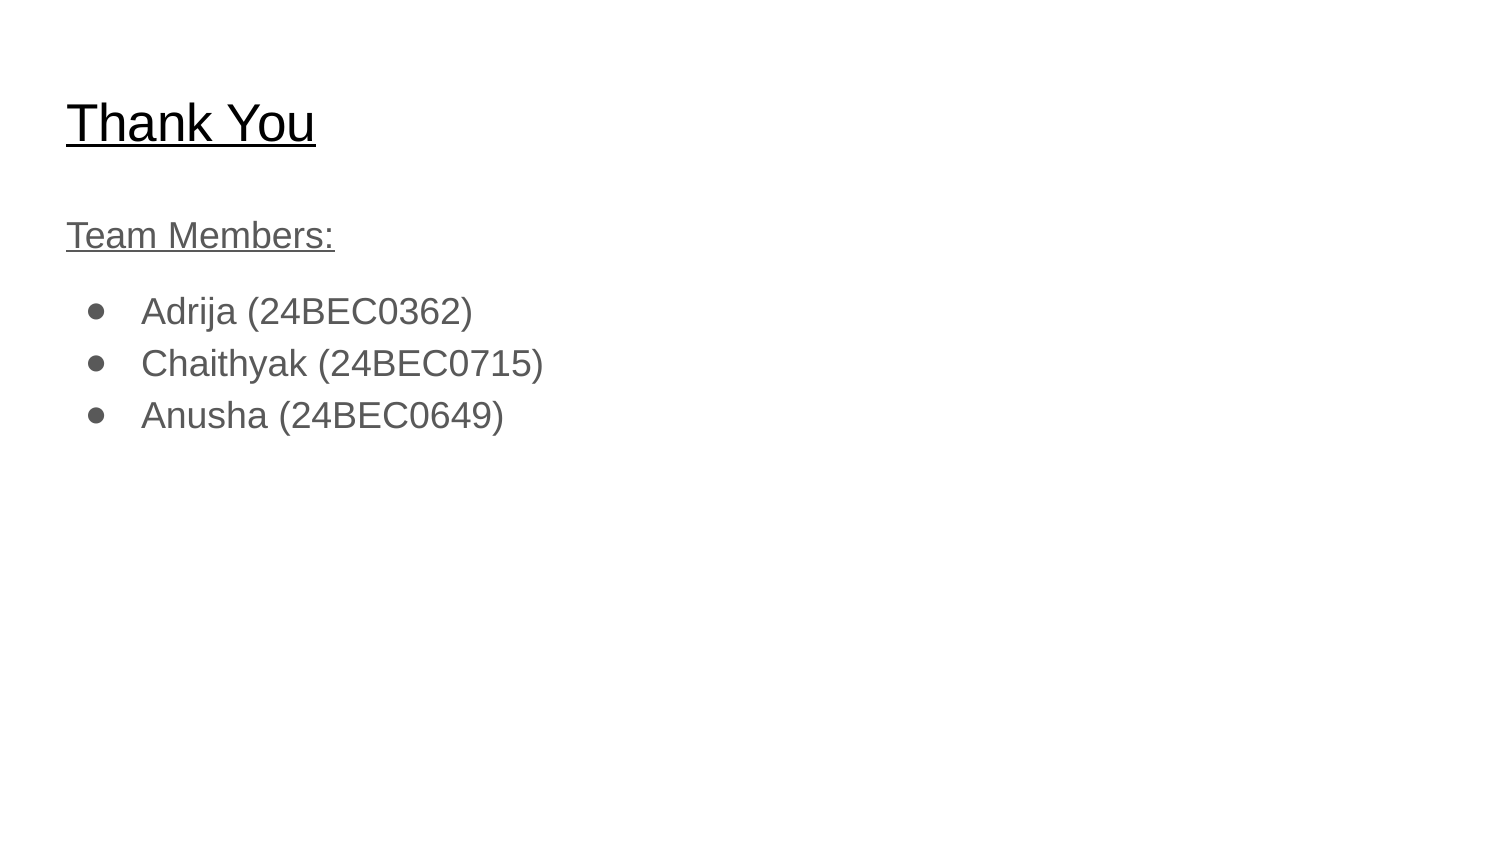

# Thank You
Team Members:
Adrija (24BEC0362)
Chaithyak (24BEC0715)
Anusha (24BEC0649)